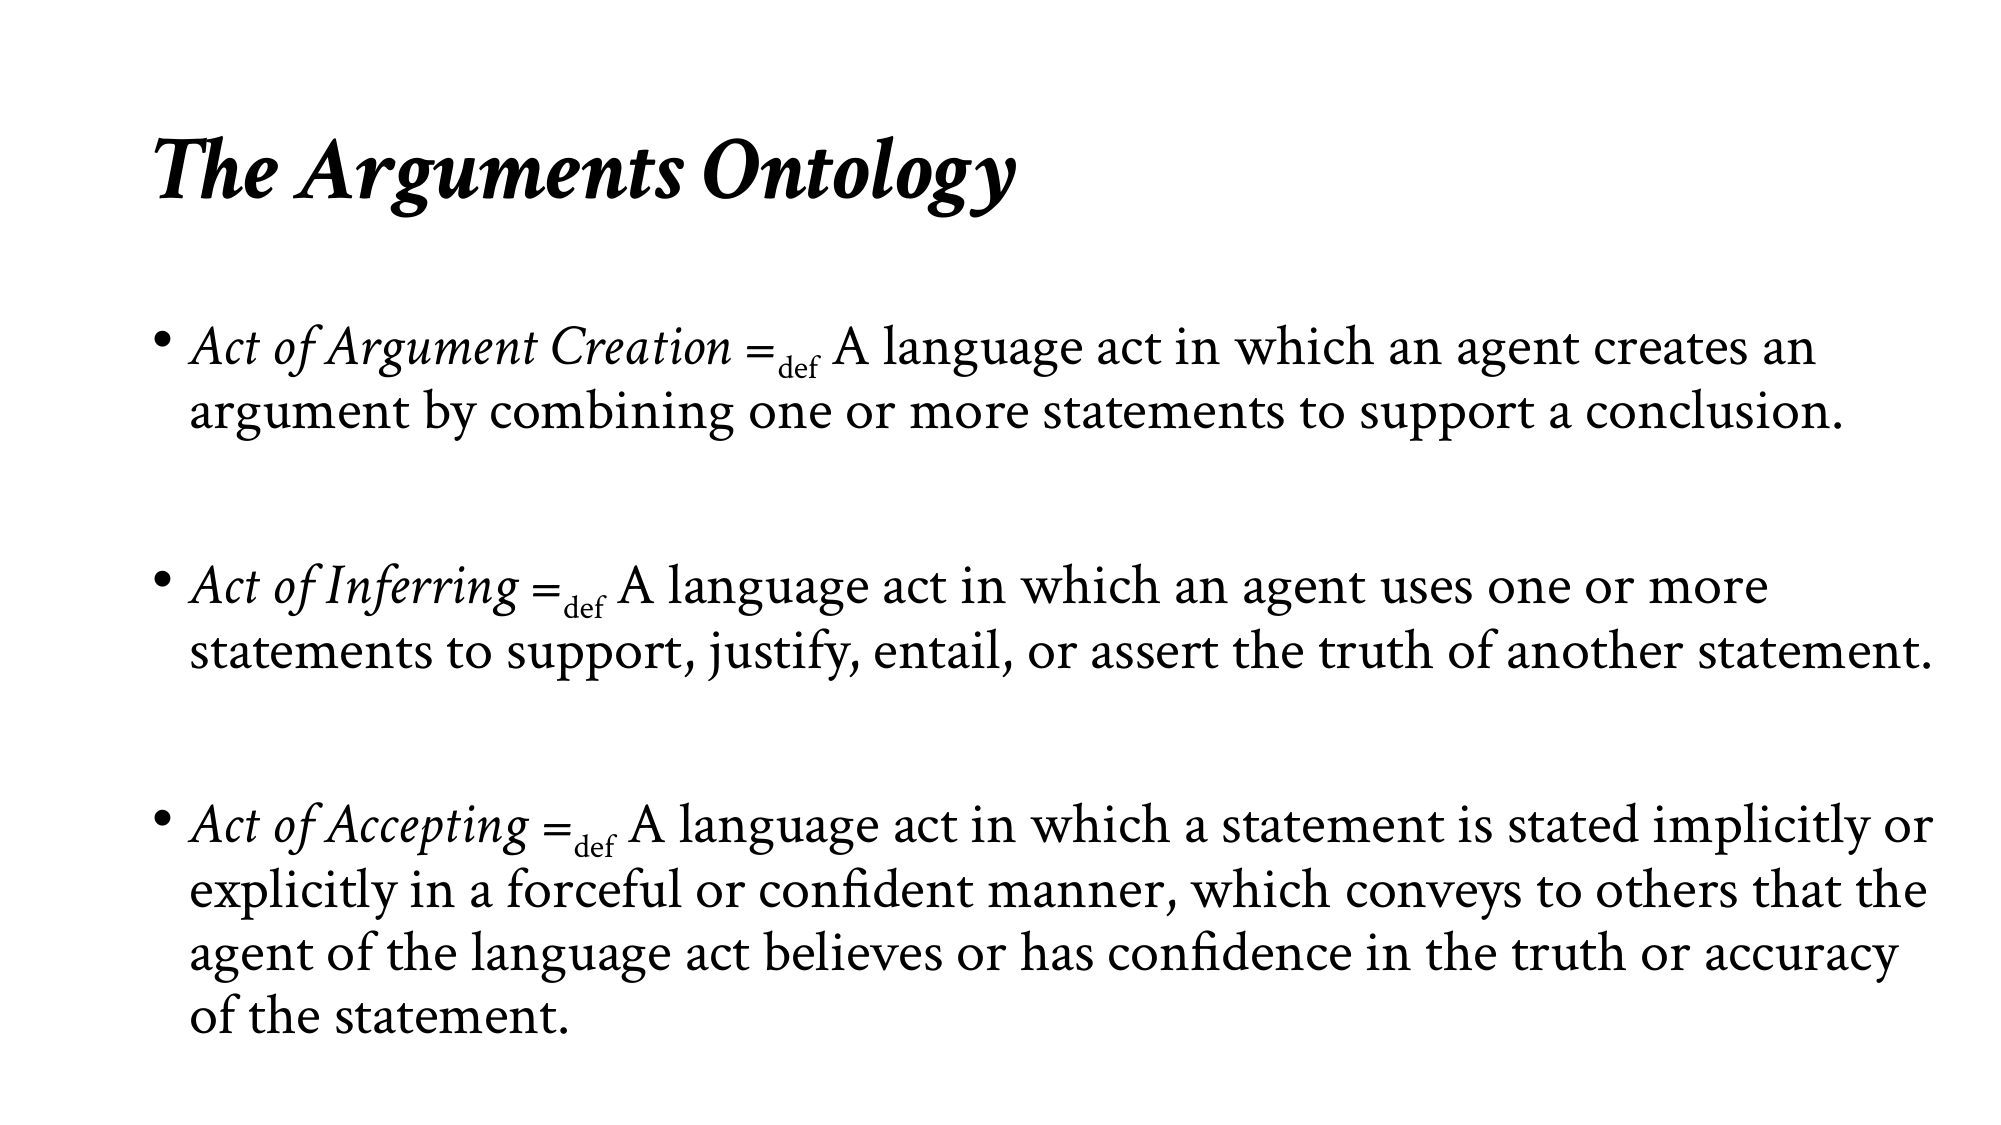

# The Arguments Ontology
Act of Argument Creation =def A language act in which an agent creates an argument by combining one or more statements to support a conclusion.

Act of Inferring =def A language act in which an agent uses one or more statements to support, justify, entail, or assert the truth of another statement.

Act of Accepting =def A language act in which a statement is stated implicitly or explicitly in a forceful or confident manner, which conveys to others that the agent of the language act believes or has confidence in the truth or accuracy of the statement.